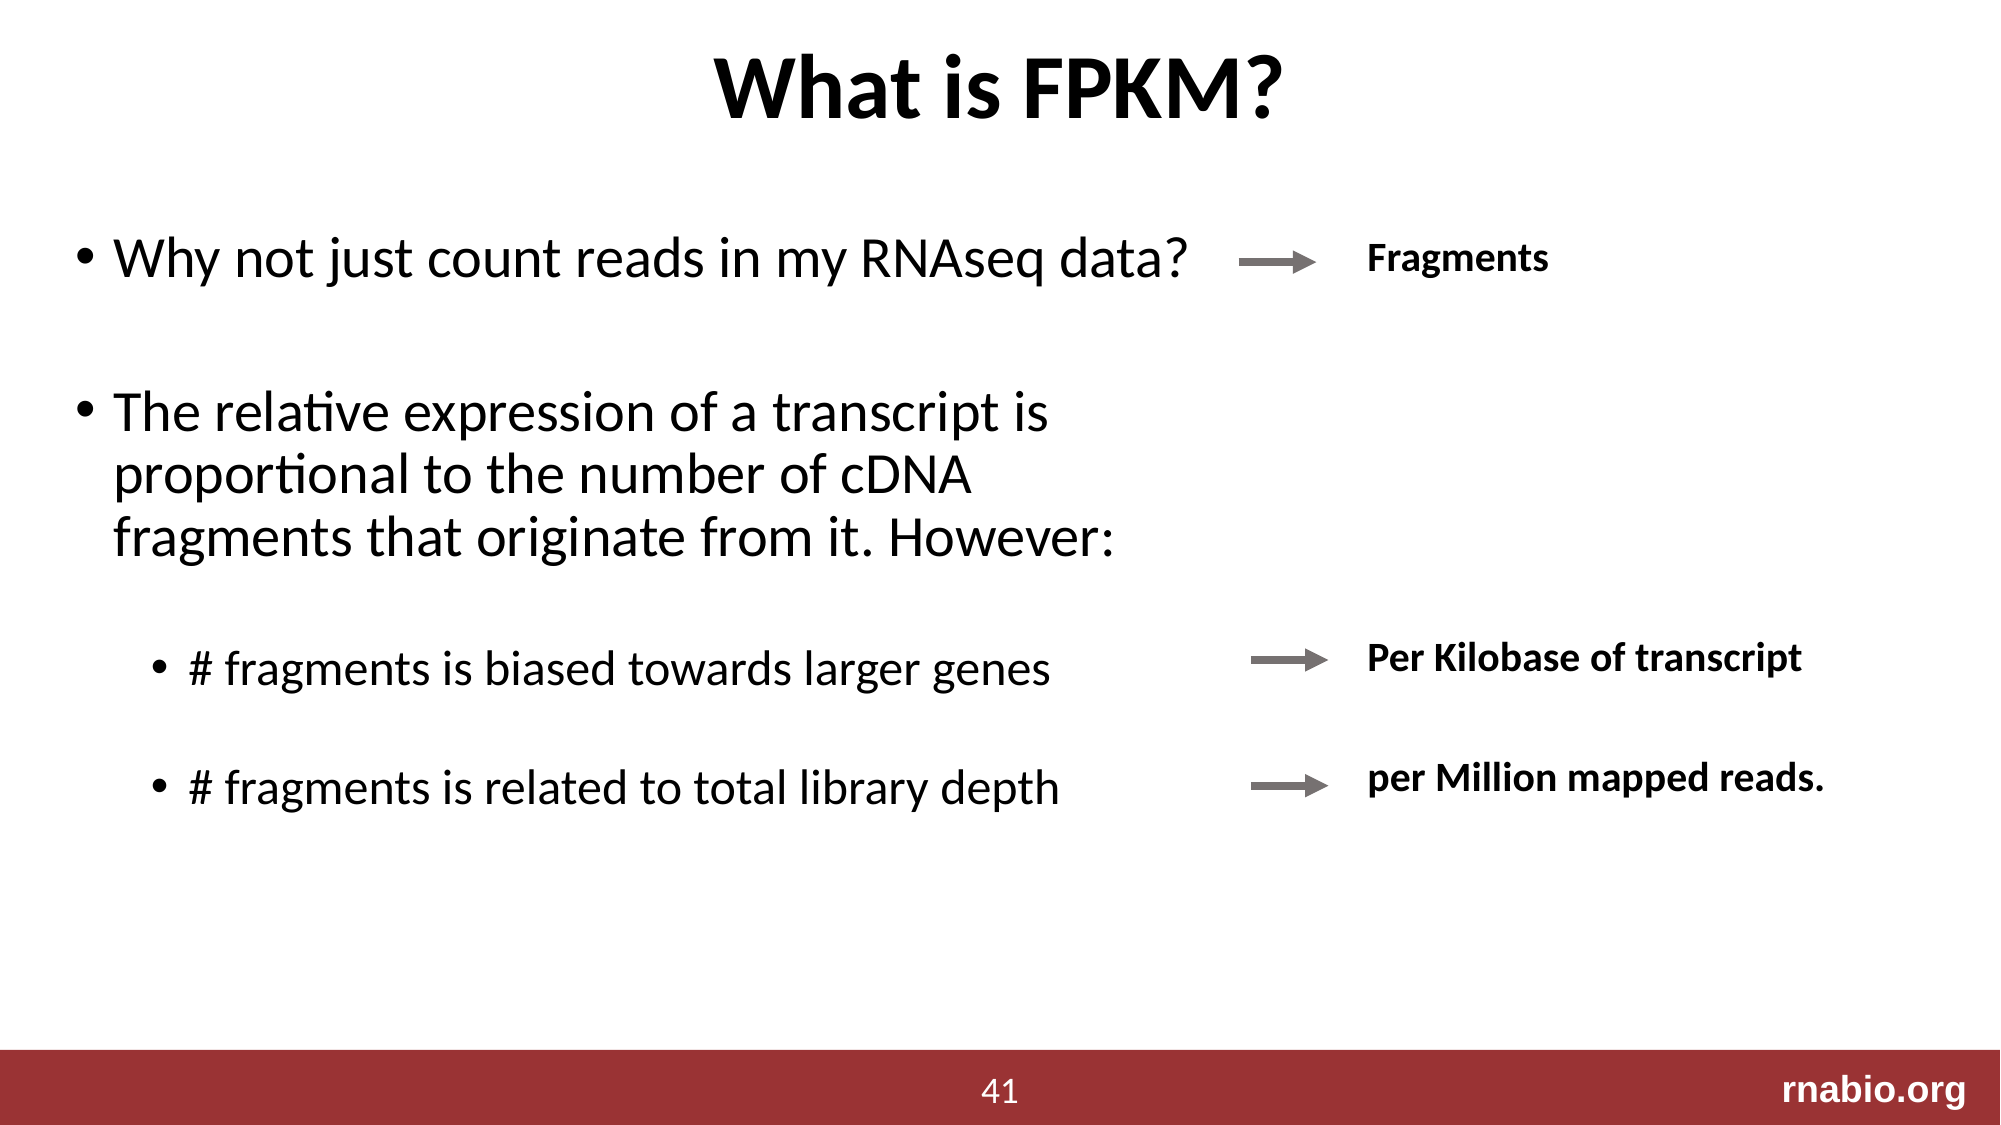

# What is FPKM?
Why not just count reads in my RNAseq data?
The relative expression of a transcript is proportional to the number of cDNA fragments that originate from it. However:
# fragments is biased towards larger genes
# fragments is related to total library depth
Fragments

Per Kilobase of transcript

per Million mapped reads.